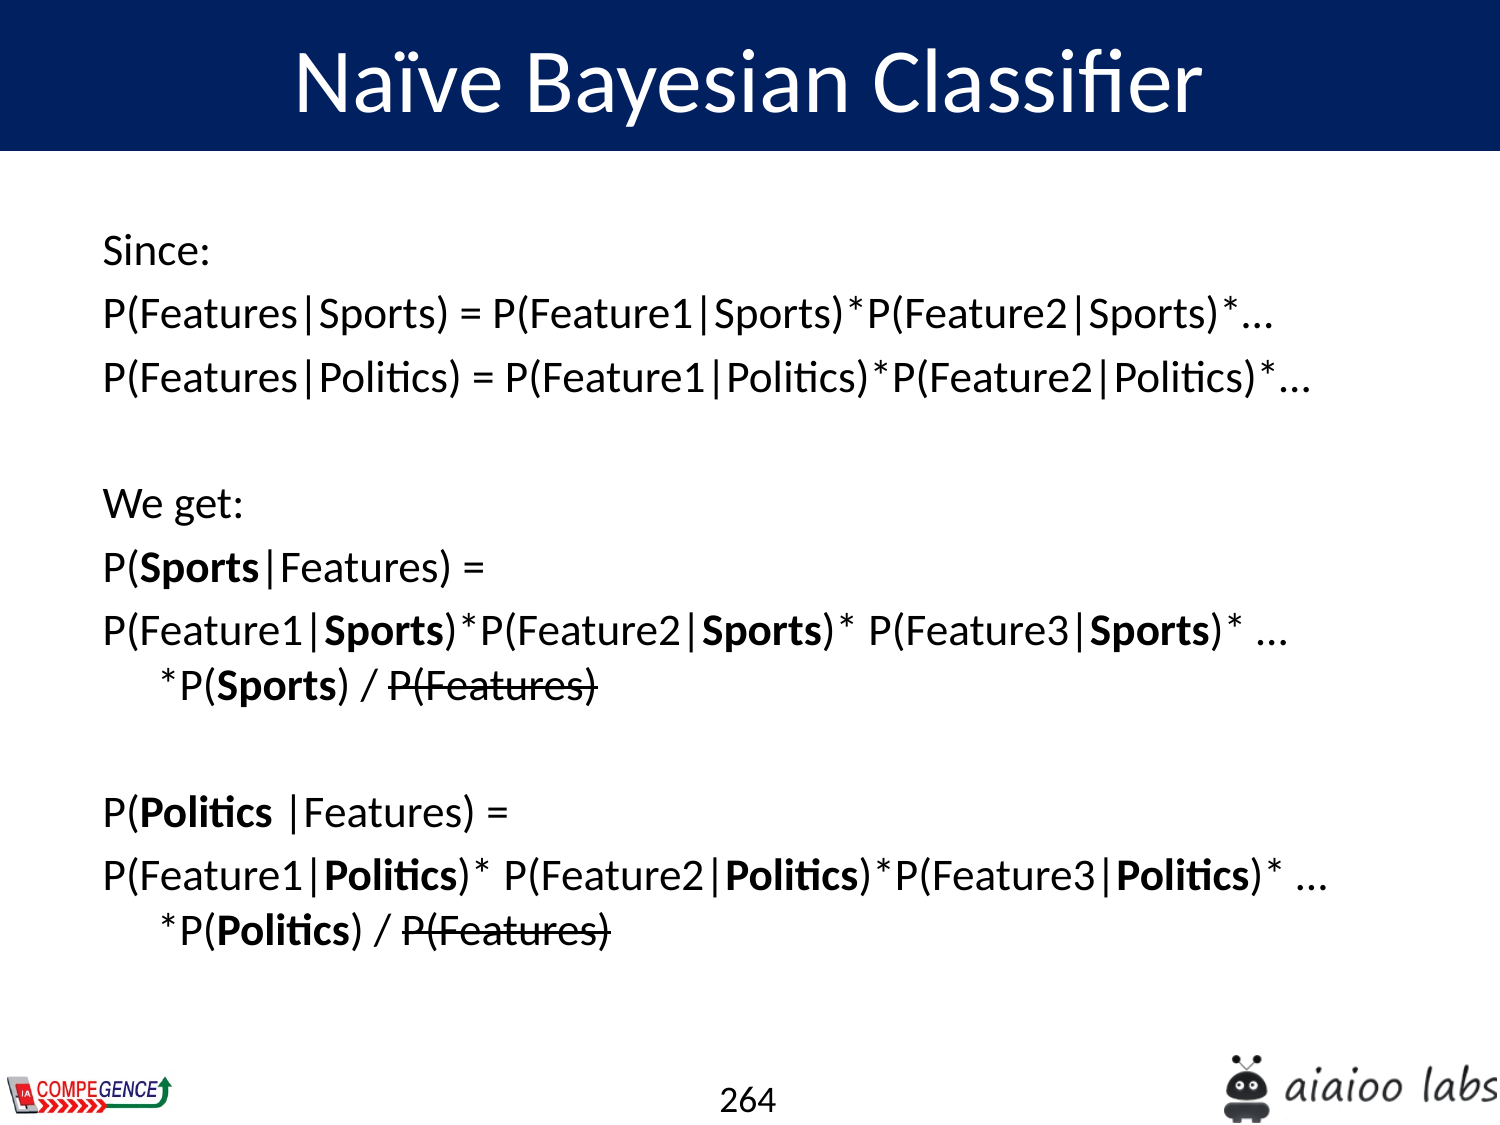

Naïve Bayesian Classifier
Since:
P(Features|Sports) = P(Feature1|Sports)*P(Feature2|Sports)*…
P(Features|Politics) = P(Feature1|Politics)*P(Feature2|Politics)*…

We get:
P(Sports|Features) =
P(Feature1|Sports)*P(Feature2|Sports)* P(Feature3|Sports)* …*P(Sports) / P(Features)

P(Politics |Features) =
P(Feature1|Politics)* P(Feature2|Politics)*P(Feature3|Politics)* …*P(Politics) / P(Features)